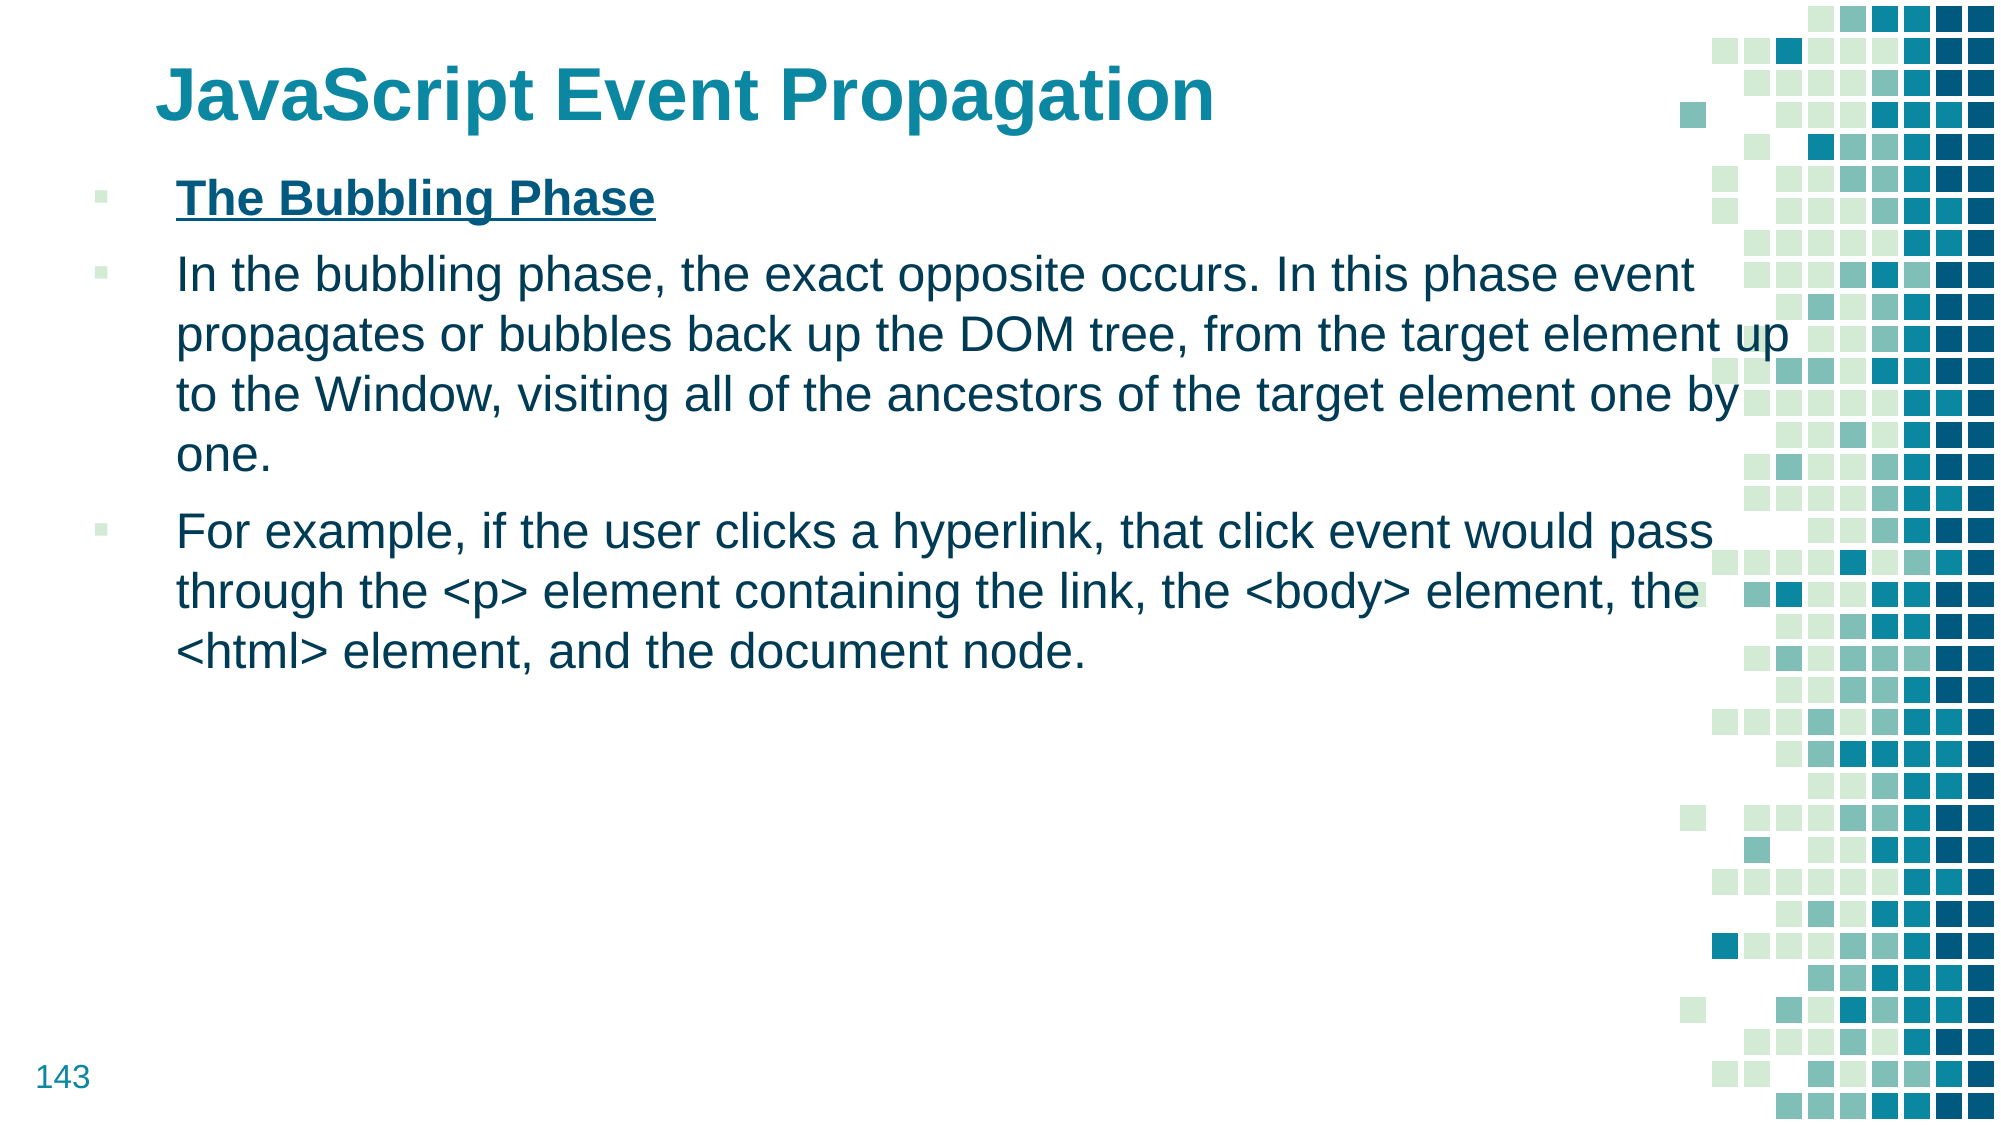

# JavaScript Event Propagation
The Bubbling Phase
In the bubbling phase, the exact opposite occurs. In this phase event propagates or bubbles back up the DOM tree, from the target element up to the Window, visiting all of the ancestors of the target element one by one.
For example, if the user clicks a hyperlink, that click event would pass through the <p> element containing the link, the <body> element, the <html> element, and the document node.
143